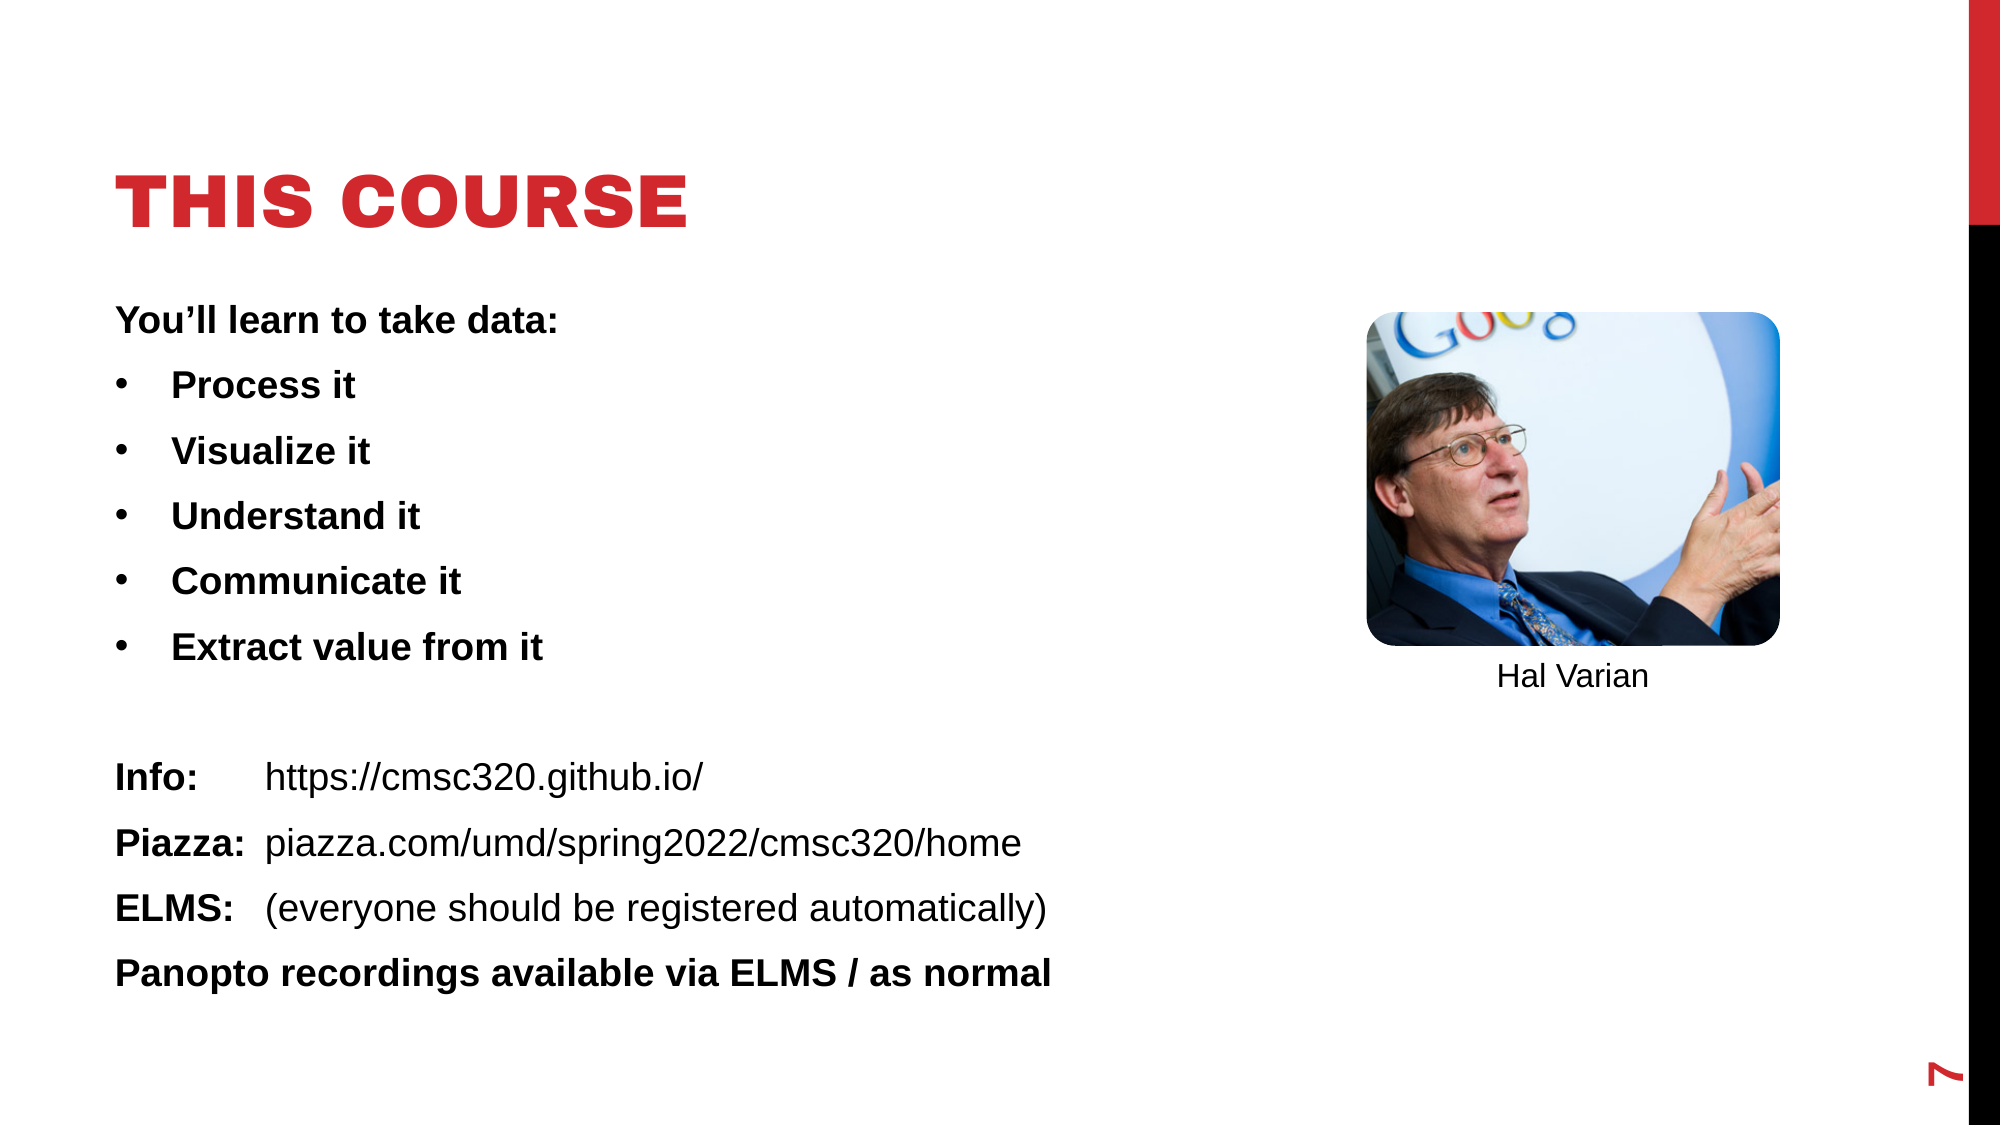

# THIS COURSE
You’ll learn to take data:
Process it
Visualize it
Understand it
Communicate it
Extract value from it

Info:	 https://cmsc320.github.io/
Piazza:	 piazza.com/umd/spring2022/cmsc320/home
ELMS:	 (everyone should be registered automatically)
Panopto recordings available via ELMS / as normal

Hal Varian
7